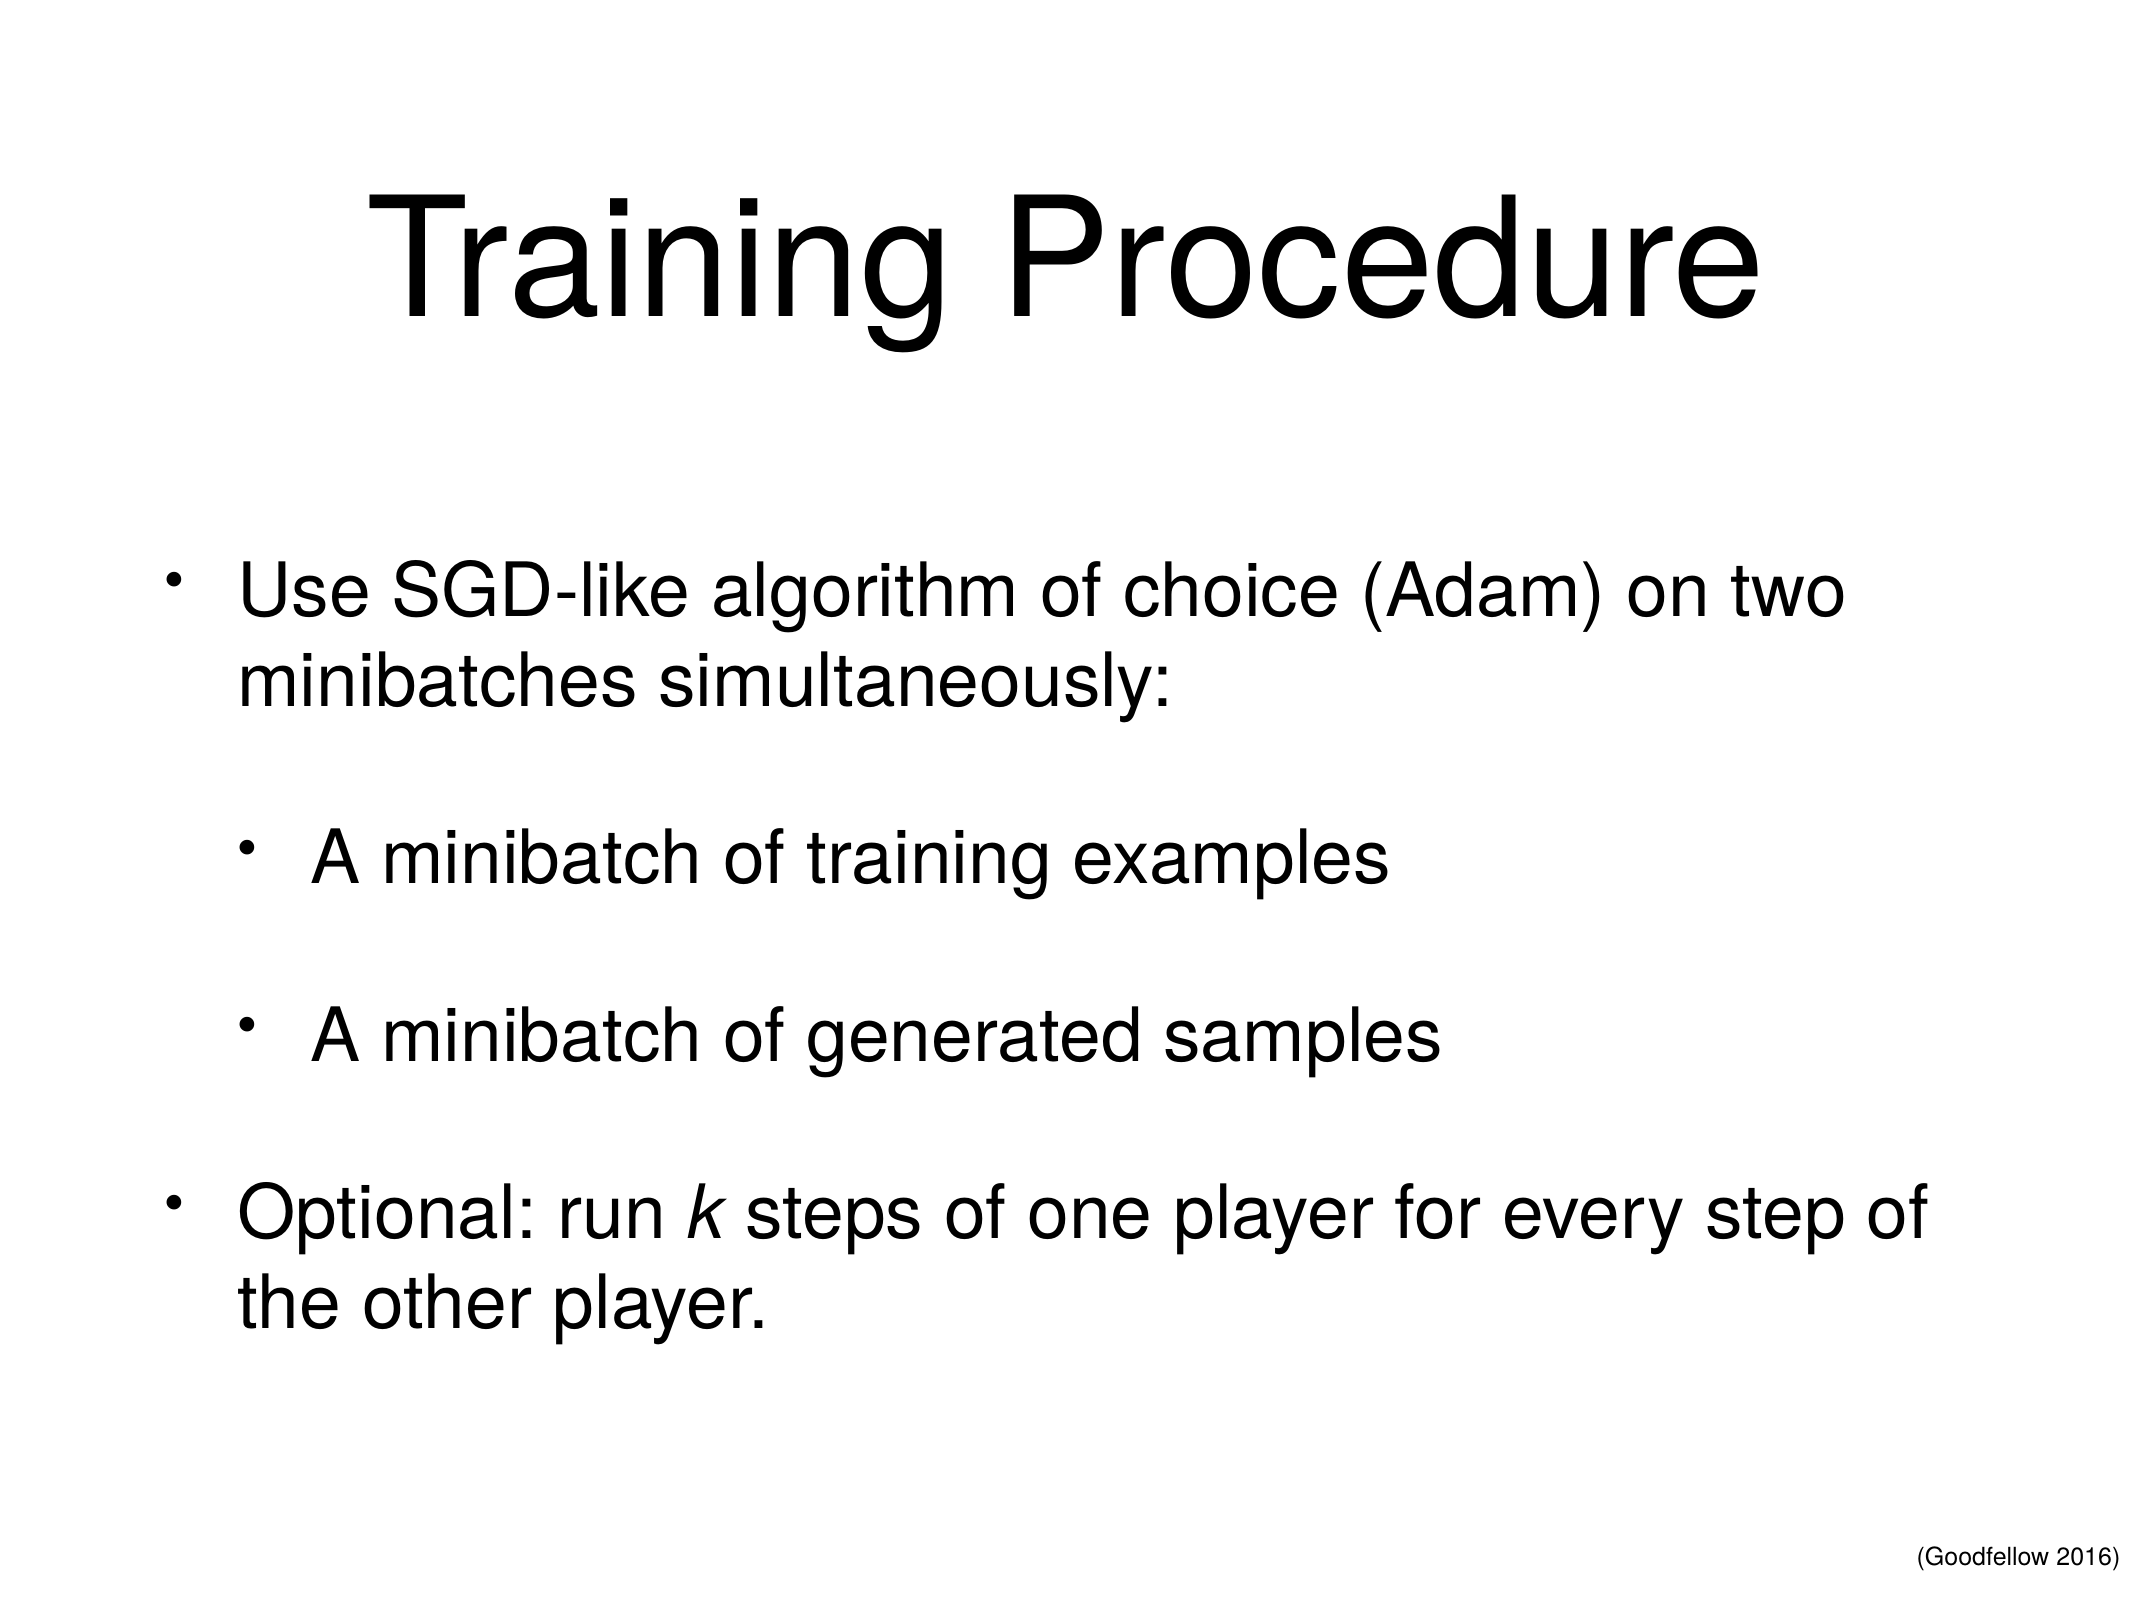

# Training Procedure
Use SGD-like algorithm of choice (Adam) on two minibatches simultaneously:
A minibatch of training examples
A minibatch of generated samples
Optional: run k steps of one player for every step of the other player.